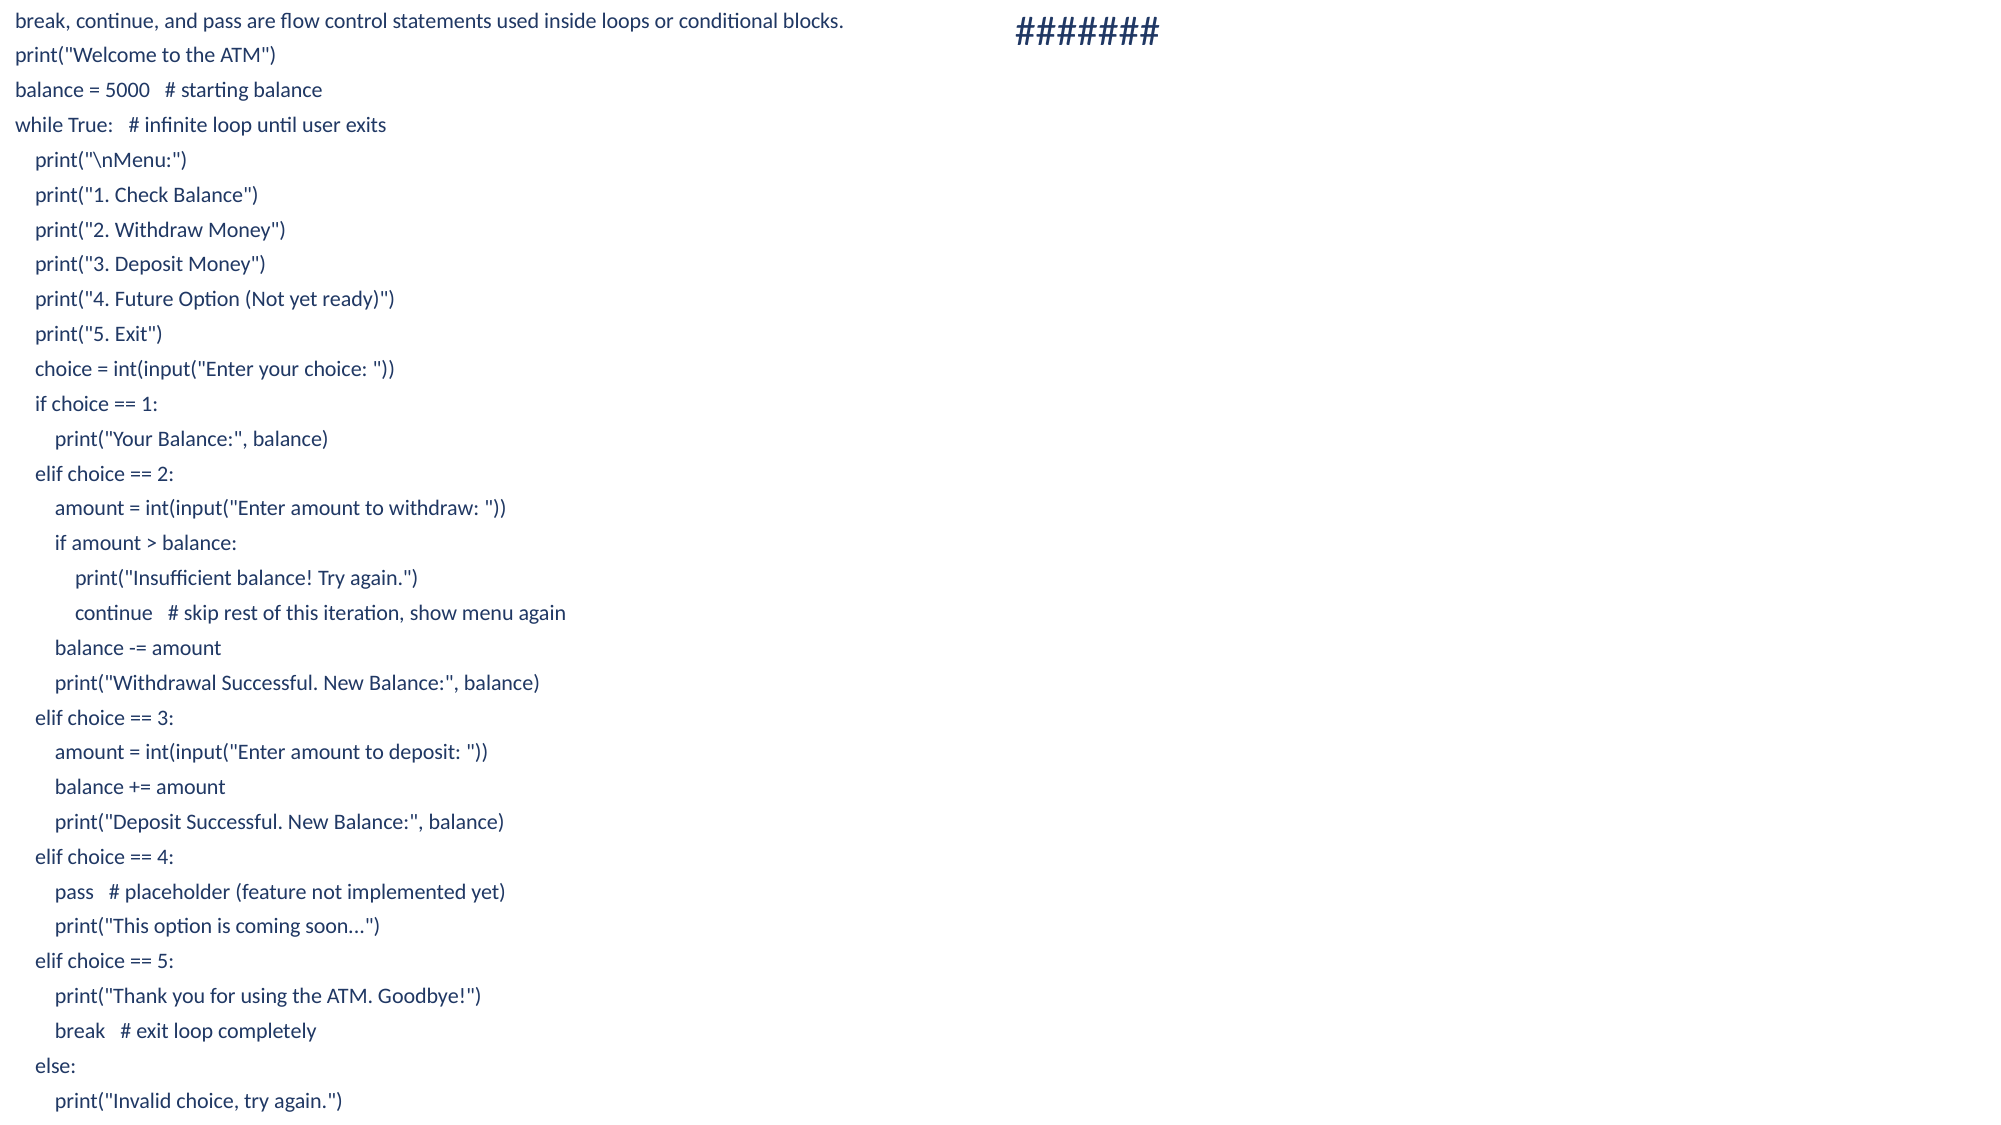

break, continue, and pass are flow control statements used inside loops or conditional blocks.
print("Welcome to the ATM")
balance = 5000   # starting balance
while True:   # infinite loop until user exits
    print("\nMenu:")
    print("1. Check Balance")
    print("2. Withdraw Money")
    print("3. Deposit Money")
    print("4. Future Option (Not yet ready)")
    print("5. Exit")
    choice = int(input("Enter your choice: "))
    if choice == 1:
        print("Your Balance:", balance)
    elif choice == 2:
        amount = int(input("Enter amount to withdraw: "))
        if amount > balance:
            print("Insufficient balance! Try again.")
            continue   # skip rest of this iteration, show menu again
        balance -= amount
        print("Withdrawal Successful. New Balance:", balance)
    elif choice == 3:
        amount = int(input("Enter amount to deposit: "))
        balance += amount
        print("Deposit Successful. New Balance:", balance)
    elif choice == 4:
        pass   # placeholder (feature not implemented yet)
        print("This option is coming soon...")
    elif choice == 5:
        print("Thank you for using the ATM. Goodbye!")
        break   # exit loop completely
    else:
        print("Invalid choice, try again.")
#######